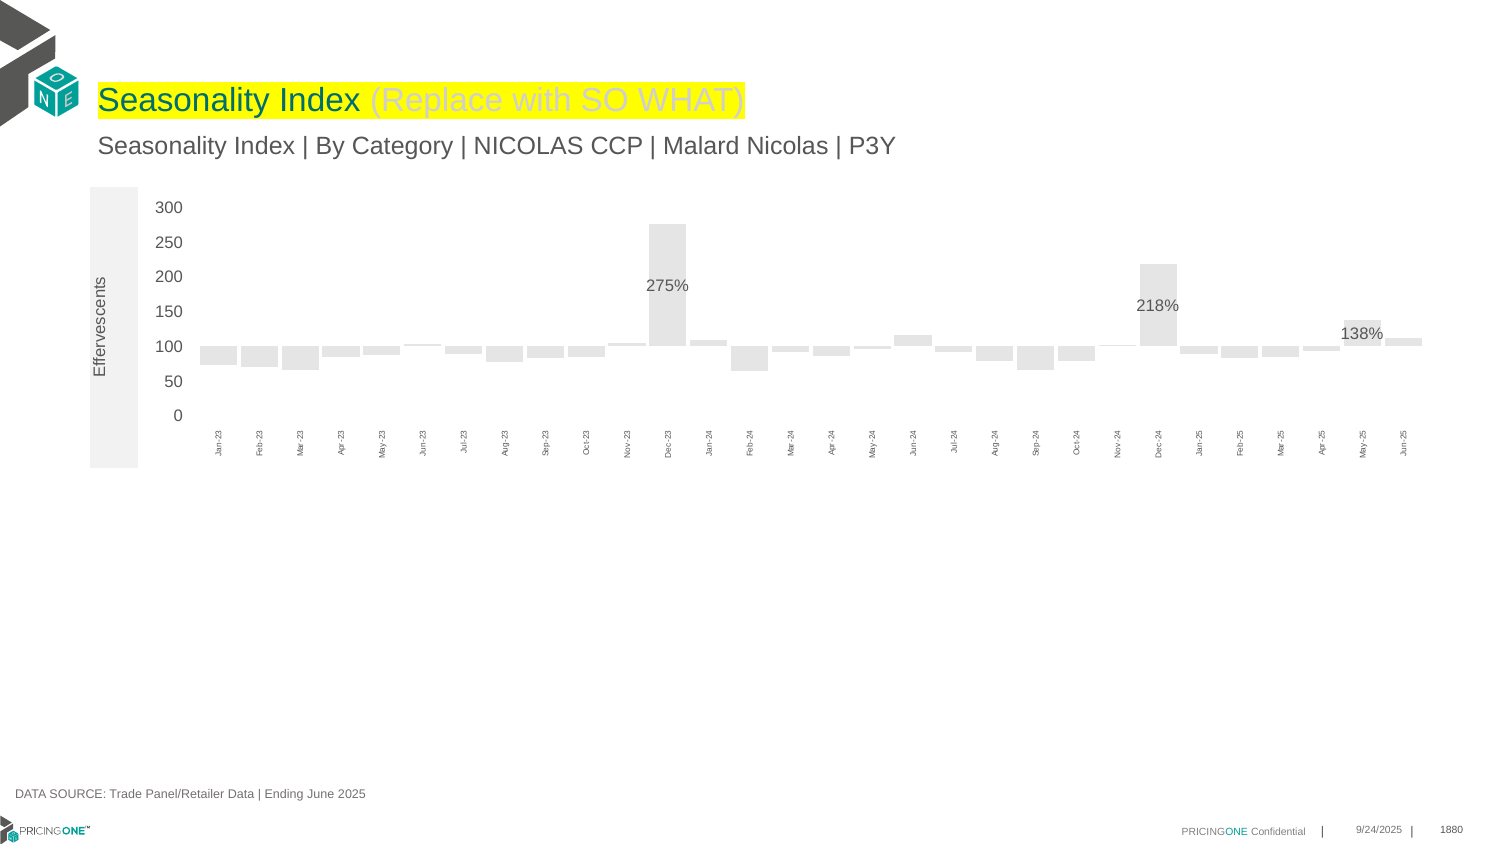

# Seasonality Index (Replace with SO WHAT)
Seasonality Index | By Category | NICOLAS CCP | Malard Nicolas | P3Y

### Chart

| Category | Sales index |
|---|---|
| Jan-23 | 73.0 |
| Feb-23 | 70.0 |
| Mar-23 | 65.0 |
| Apr-23 | 84.0 |
| May-23 | 87.0 |
| Jun-23 | 103.0 |
| Jul-23 | 88.0 |
| Aug-23 | 77.0 |
| Sep-23 | 83.0 |
| Oct-23 | 84.0 |
| Nov-23 | 105.0 |
| Dec-23 | 275.0 |
| Jan-24 | 108.0 |
| Feb-24 | 64.0 |
| Mar-24 | 91.0 |
| Apr-24 | 86.0 |
| May-24 | 96.0 |
| Jun-24 | 116.0 |
| Jul-24 | 91.0 |
| Aug-24 | 79.0 |
| Sep-24 | 66.0 |
| Oct-24 | 79.0 |
| Nov-24 | 101.0 |
| Dec-24 | 218.0 |
| Jan-25 | 88.0 |
| Feb-25 | 83.0 |
| Mar-25 | 84.0 |
| Apr-25 | 93.0 |
| May-25 | 138.0 |
| Jun-25 | 111.0 |
| Effervescents |
| --- |
DATA SOURCE: Trade Panel/Retailer Data | Ending June 2025

9/24/2025
1880